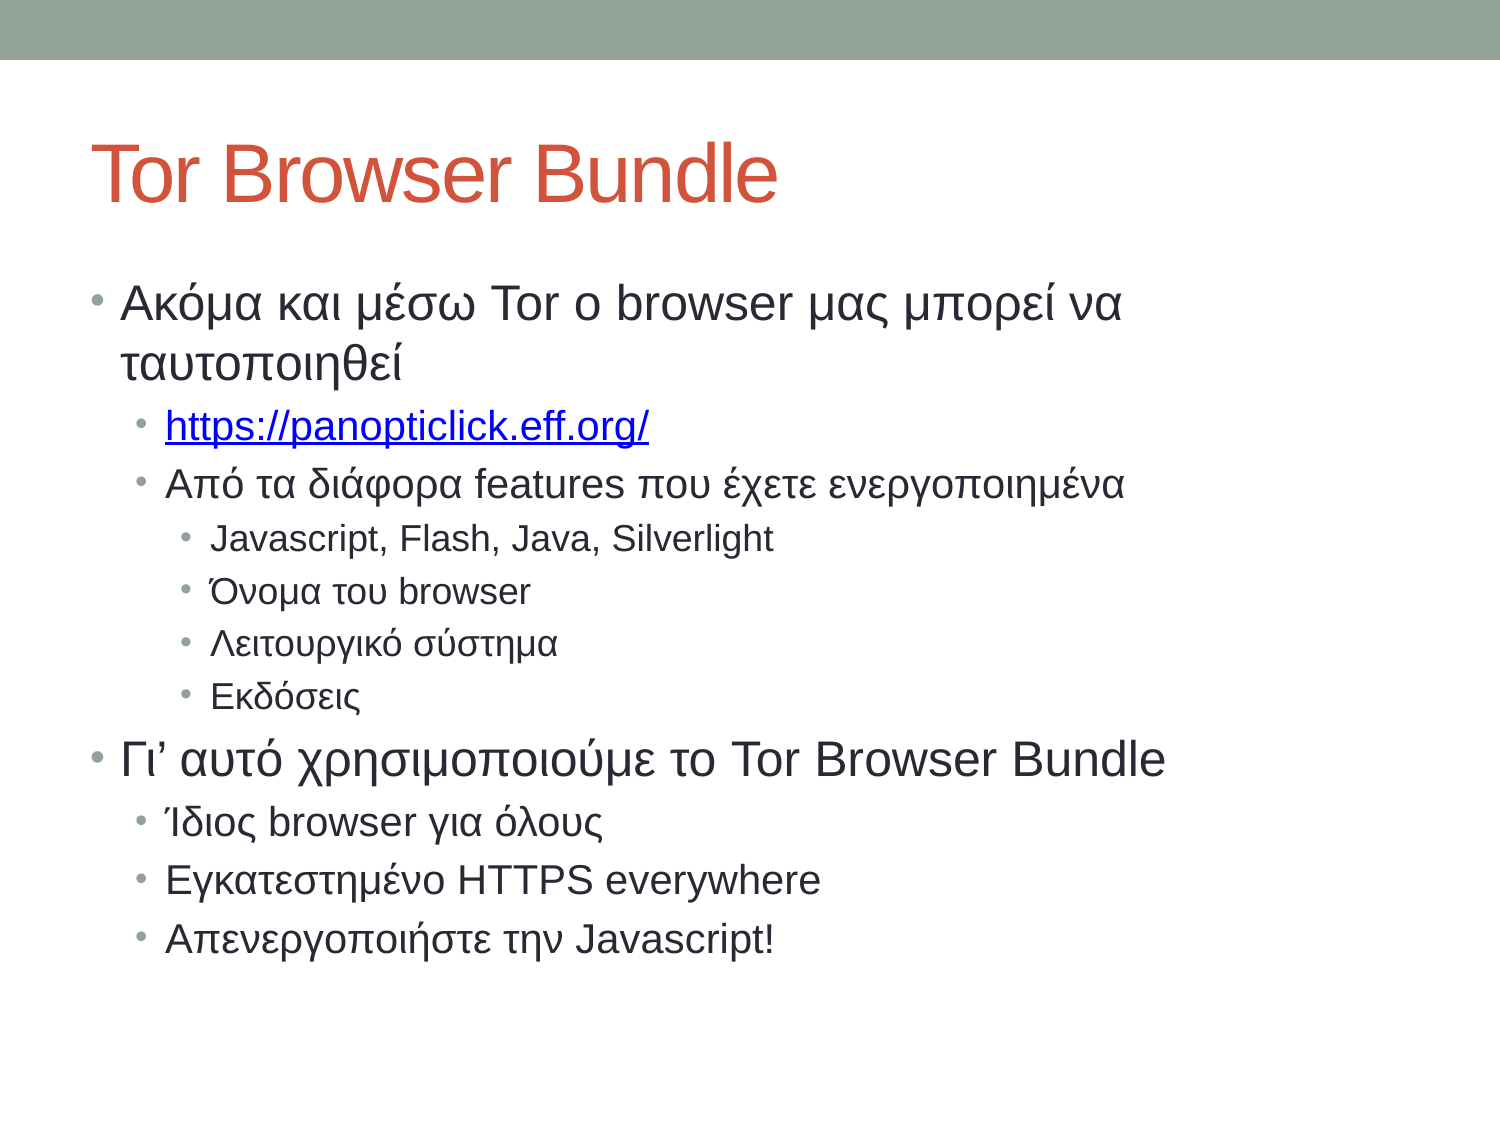

# Tor Browser Bundle
Ακόμα και μέσω Tor ο browser μας μπορεί να ταυτοποιηθεί
https://panopticlick.eff.org/
Από τα διάφορα features που έχετε ενεργοποιημένα
Javascript, Flash, Java, Silverlight
Όνομα του browser
Λειτουργικό σύστημα
Εκδόσεις
Γι’ αυτό χρησιμοποιούμε το Tor Browser Bundle
Ίδιος browser για όλους
Εγκατεστημένο HTTPS everywhere
Απενεργοποιήστε την Javascript!